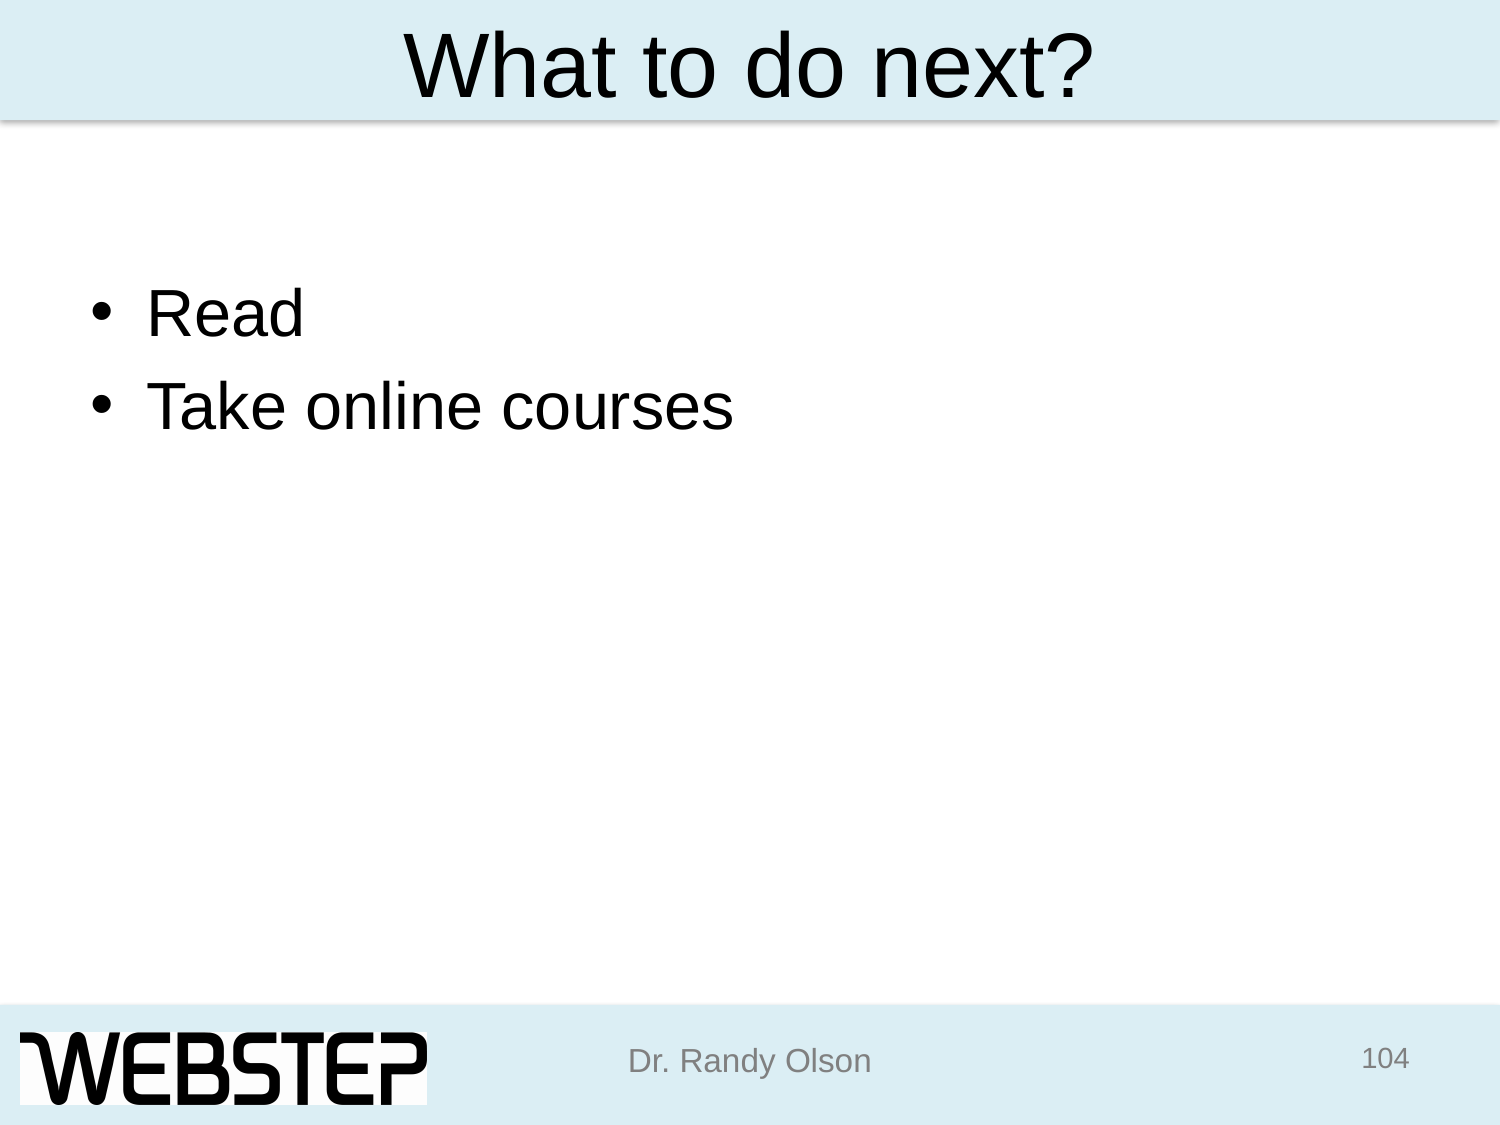

# What to do next?
Read
Take online courses
104